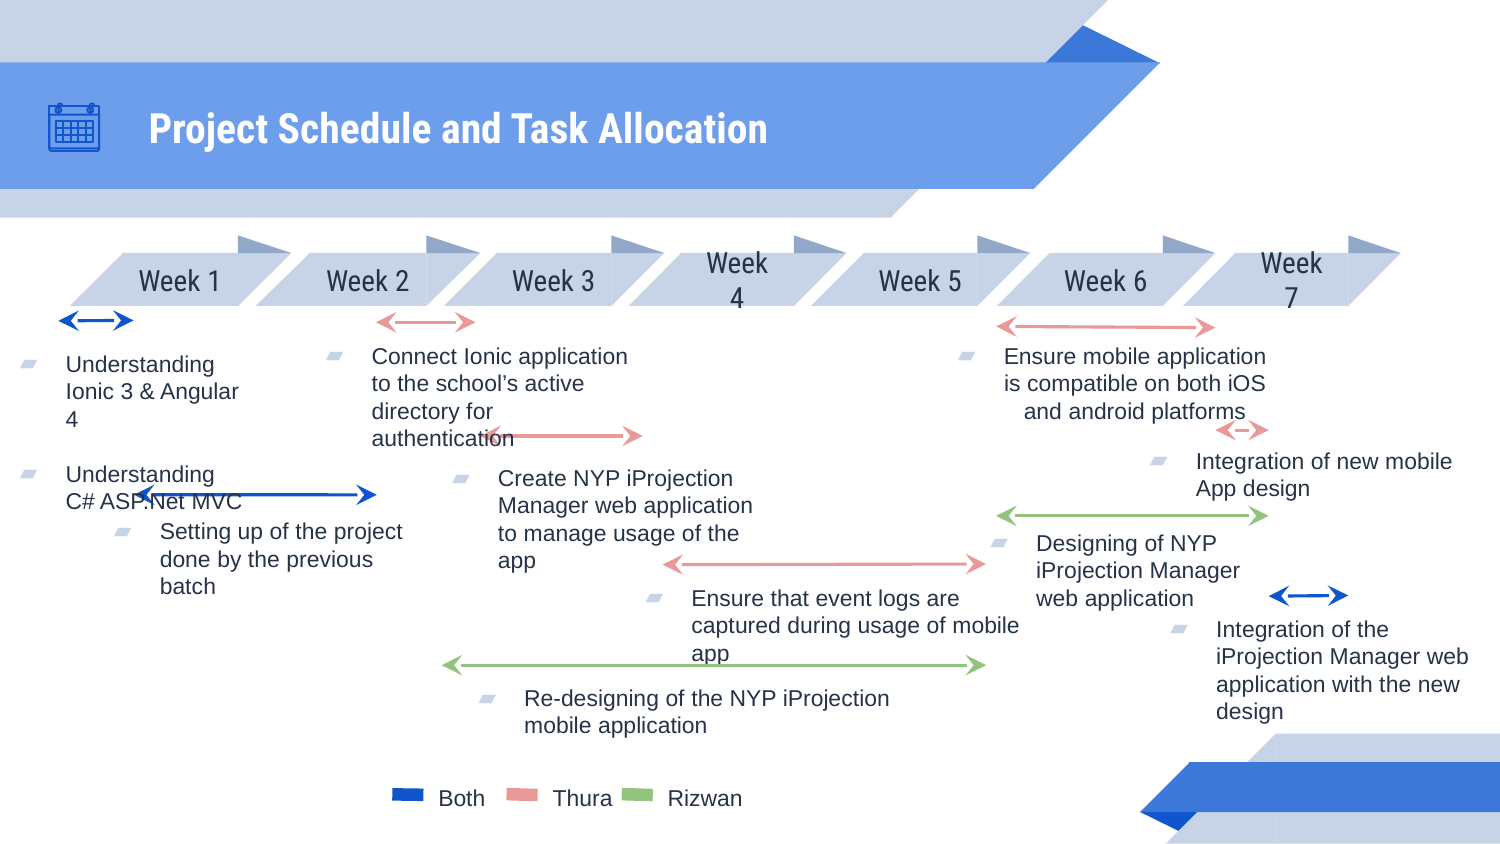

# Project Schedule and Task Allocation

Week 7

Week 4

Week 1

Week 2

Week 3

Week 5

Week 6

Connect Ionic application to the school’s active directory for authentication
Ensure mobile application is compatible on both iOS and android platforms
Understanding Ionic 3 & Angular 4

Understanding C# ASP.Net MVC
Integration of new mobile App design
Create NYP iProjection Manager web application to manage usage of the app
Setting up of the project done by the previous batch
Designing of NYP iProjection Manager web application
Ensure that event logs are captured during usage of mobile app
Integration of the iProjection Manager web application with the new design
Re-designing of the NYP iProjection mobile application
7
Thura
Rizwan
Both